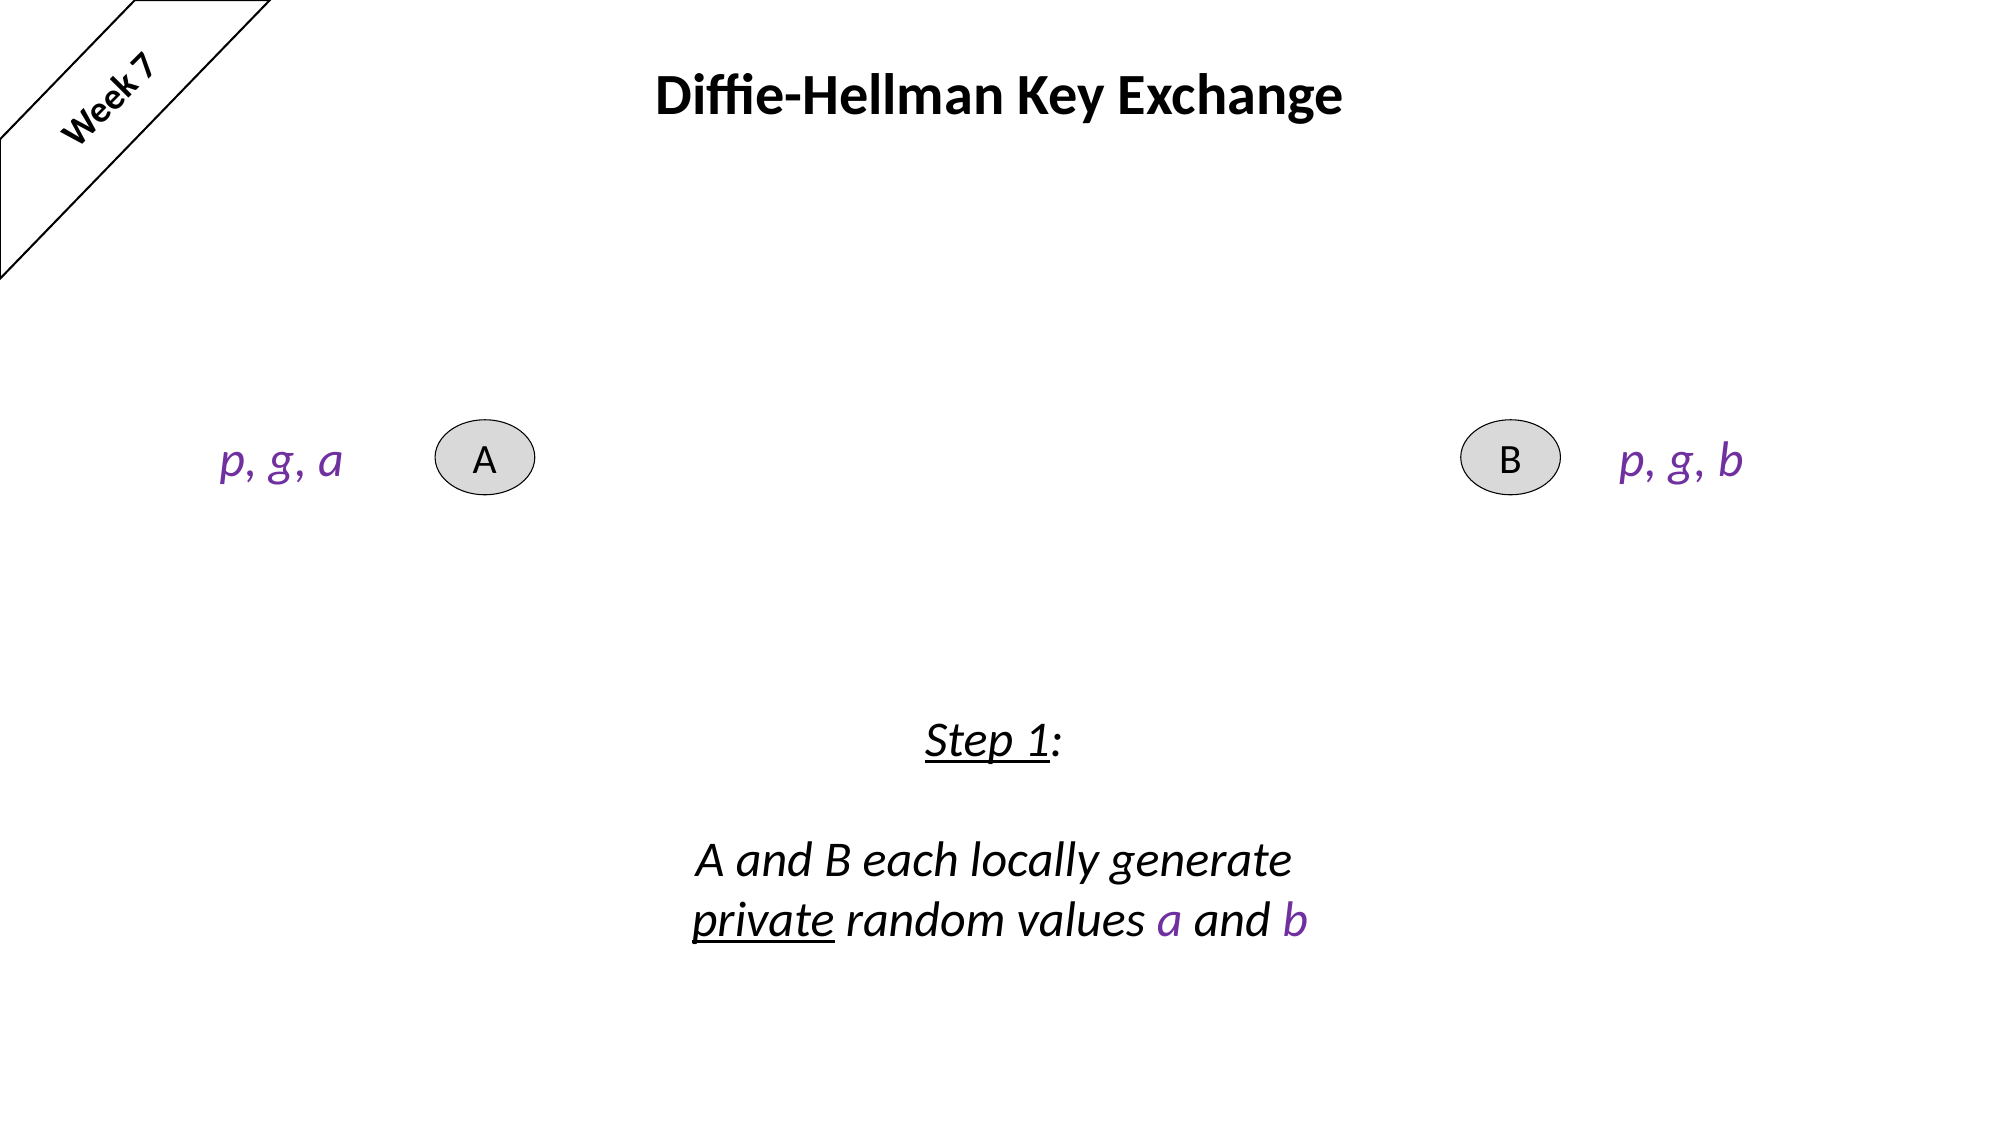

# Diffie-Hellman Key Exchange
Week 7
p, g, a
p, g, b
A
B
Step 1:

A and B each locally generate
private random values a and b